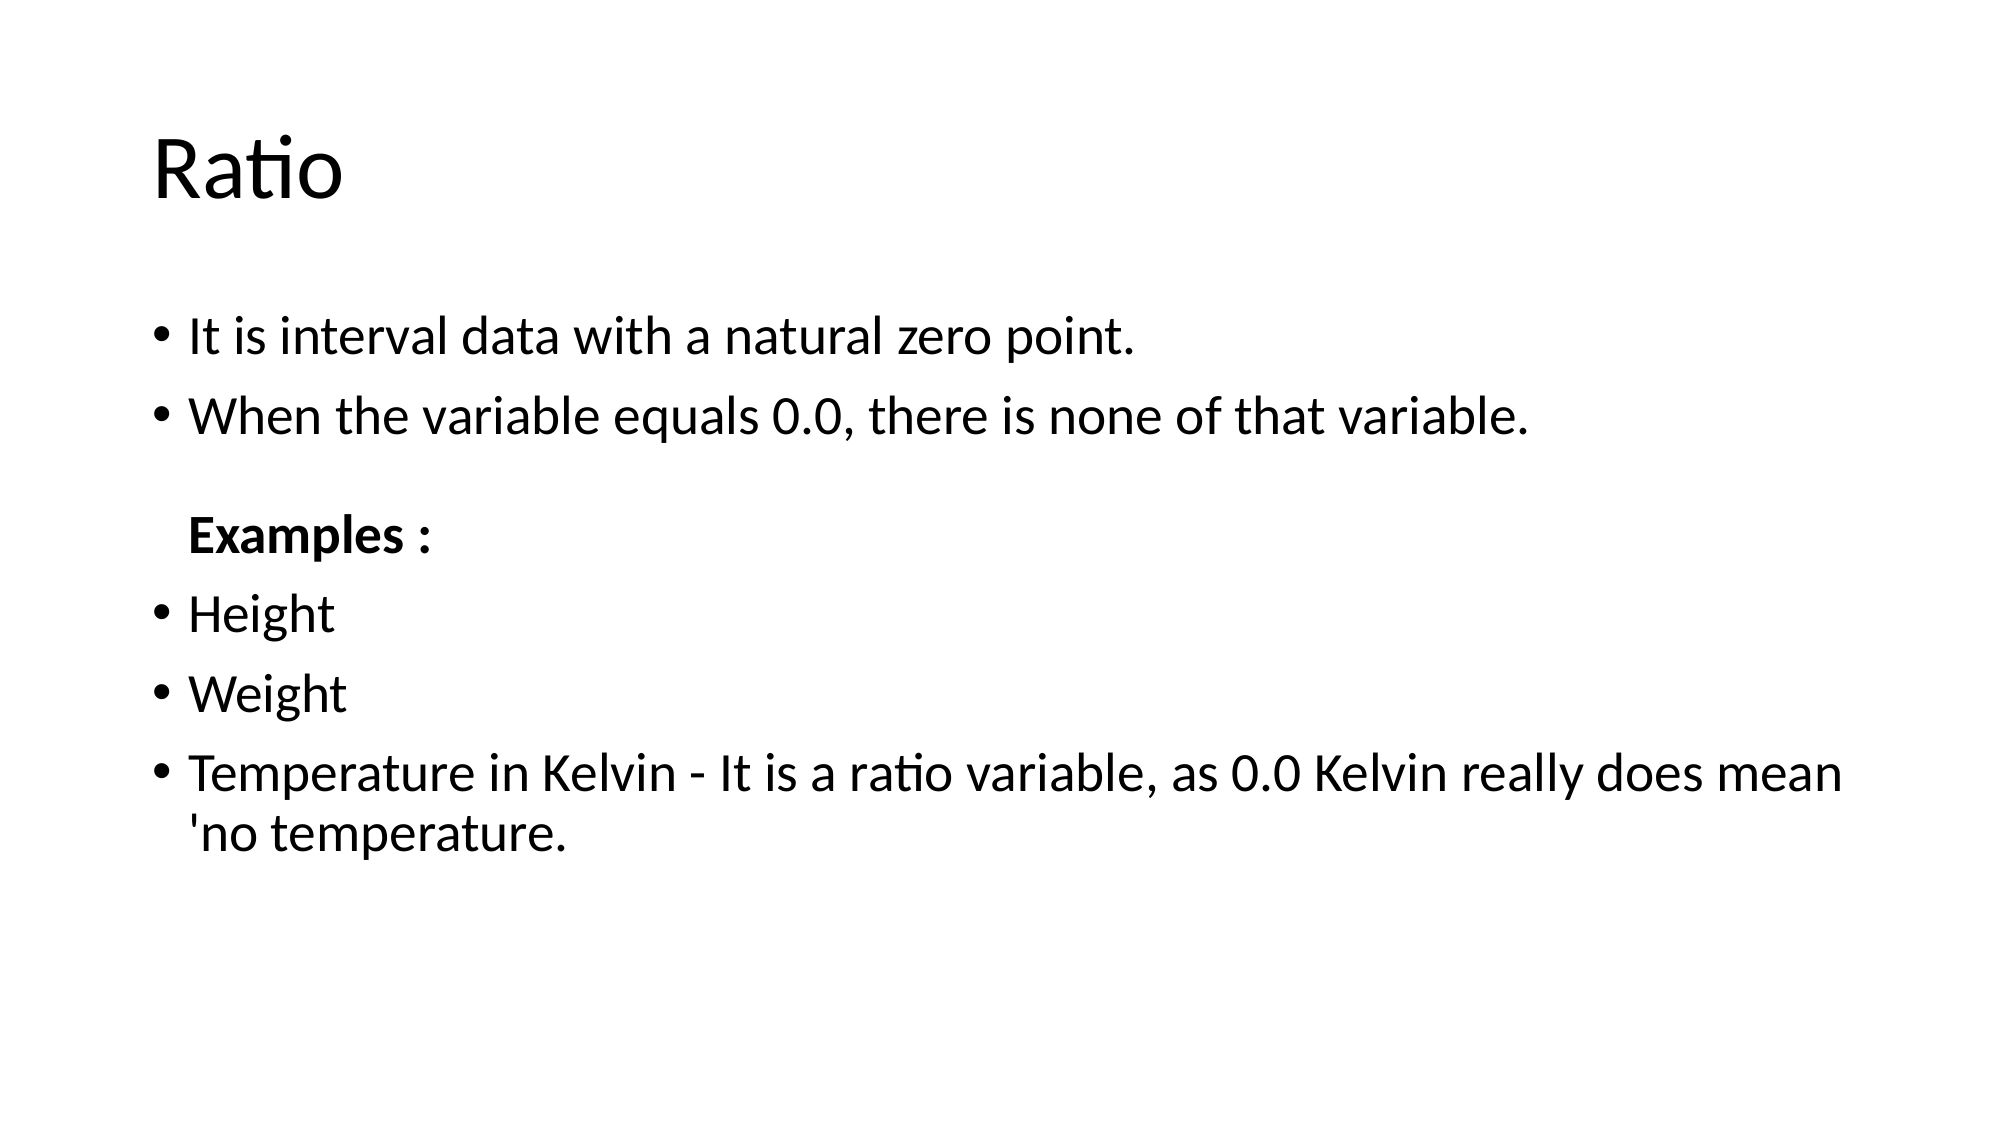

# Ratio
It is interval data with a natural zero point.
When the variable equals 0.0, there is none of that variable.
Examples :
Height
Weight
Temperature in Kelvin - It is a ratio variable, as 0.0 Kelvin really does mean 'no temperature.